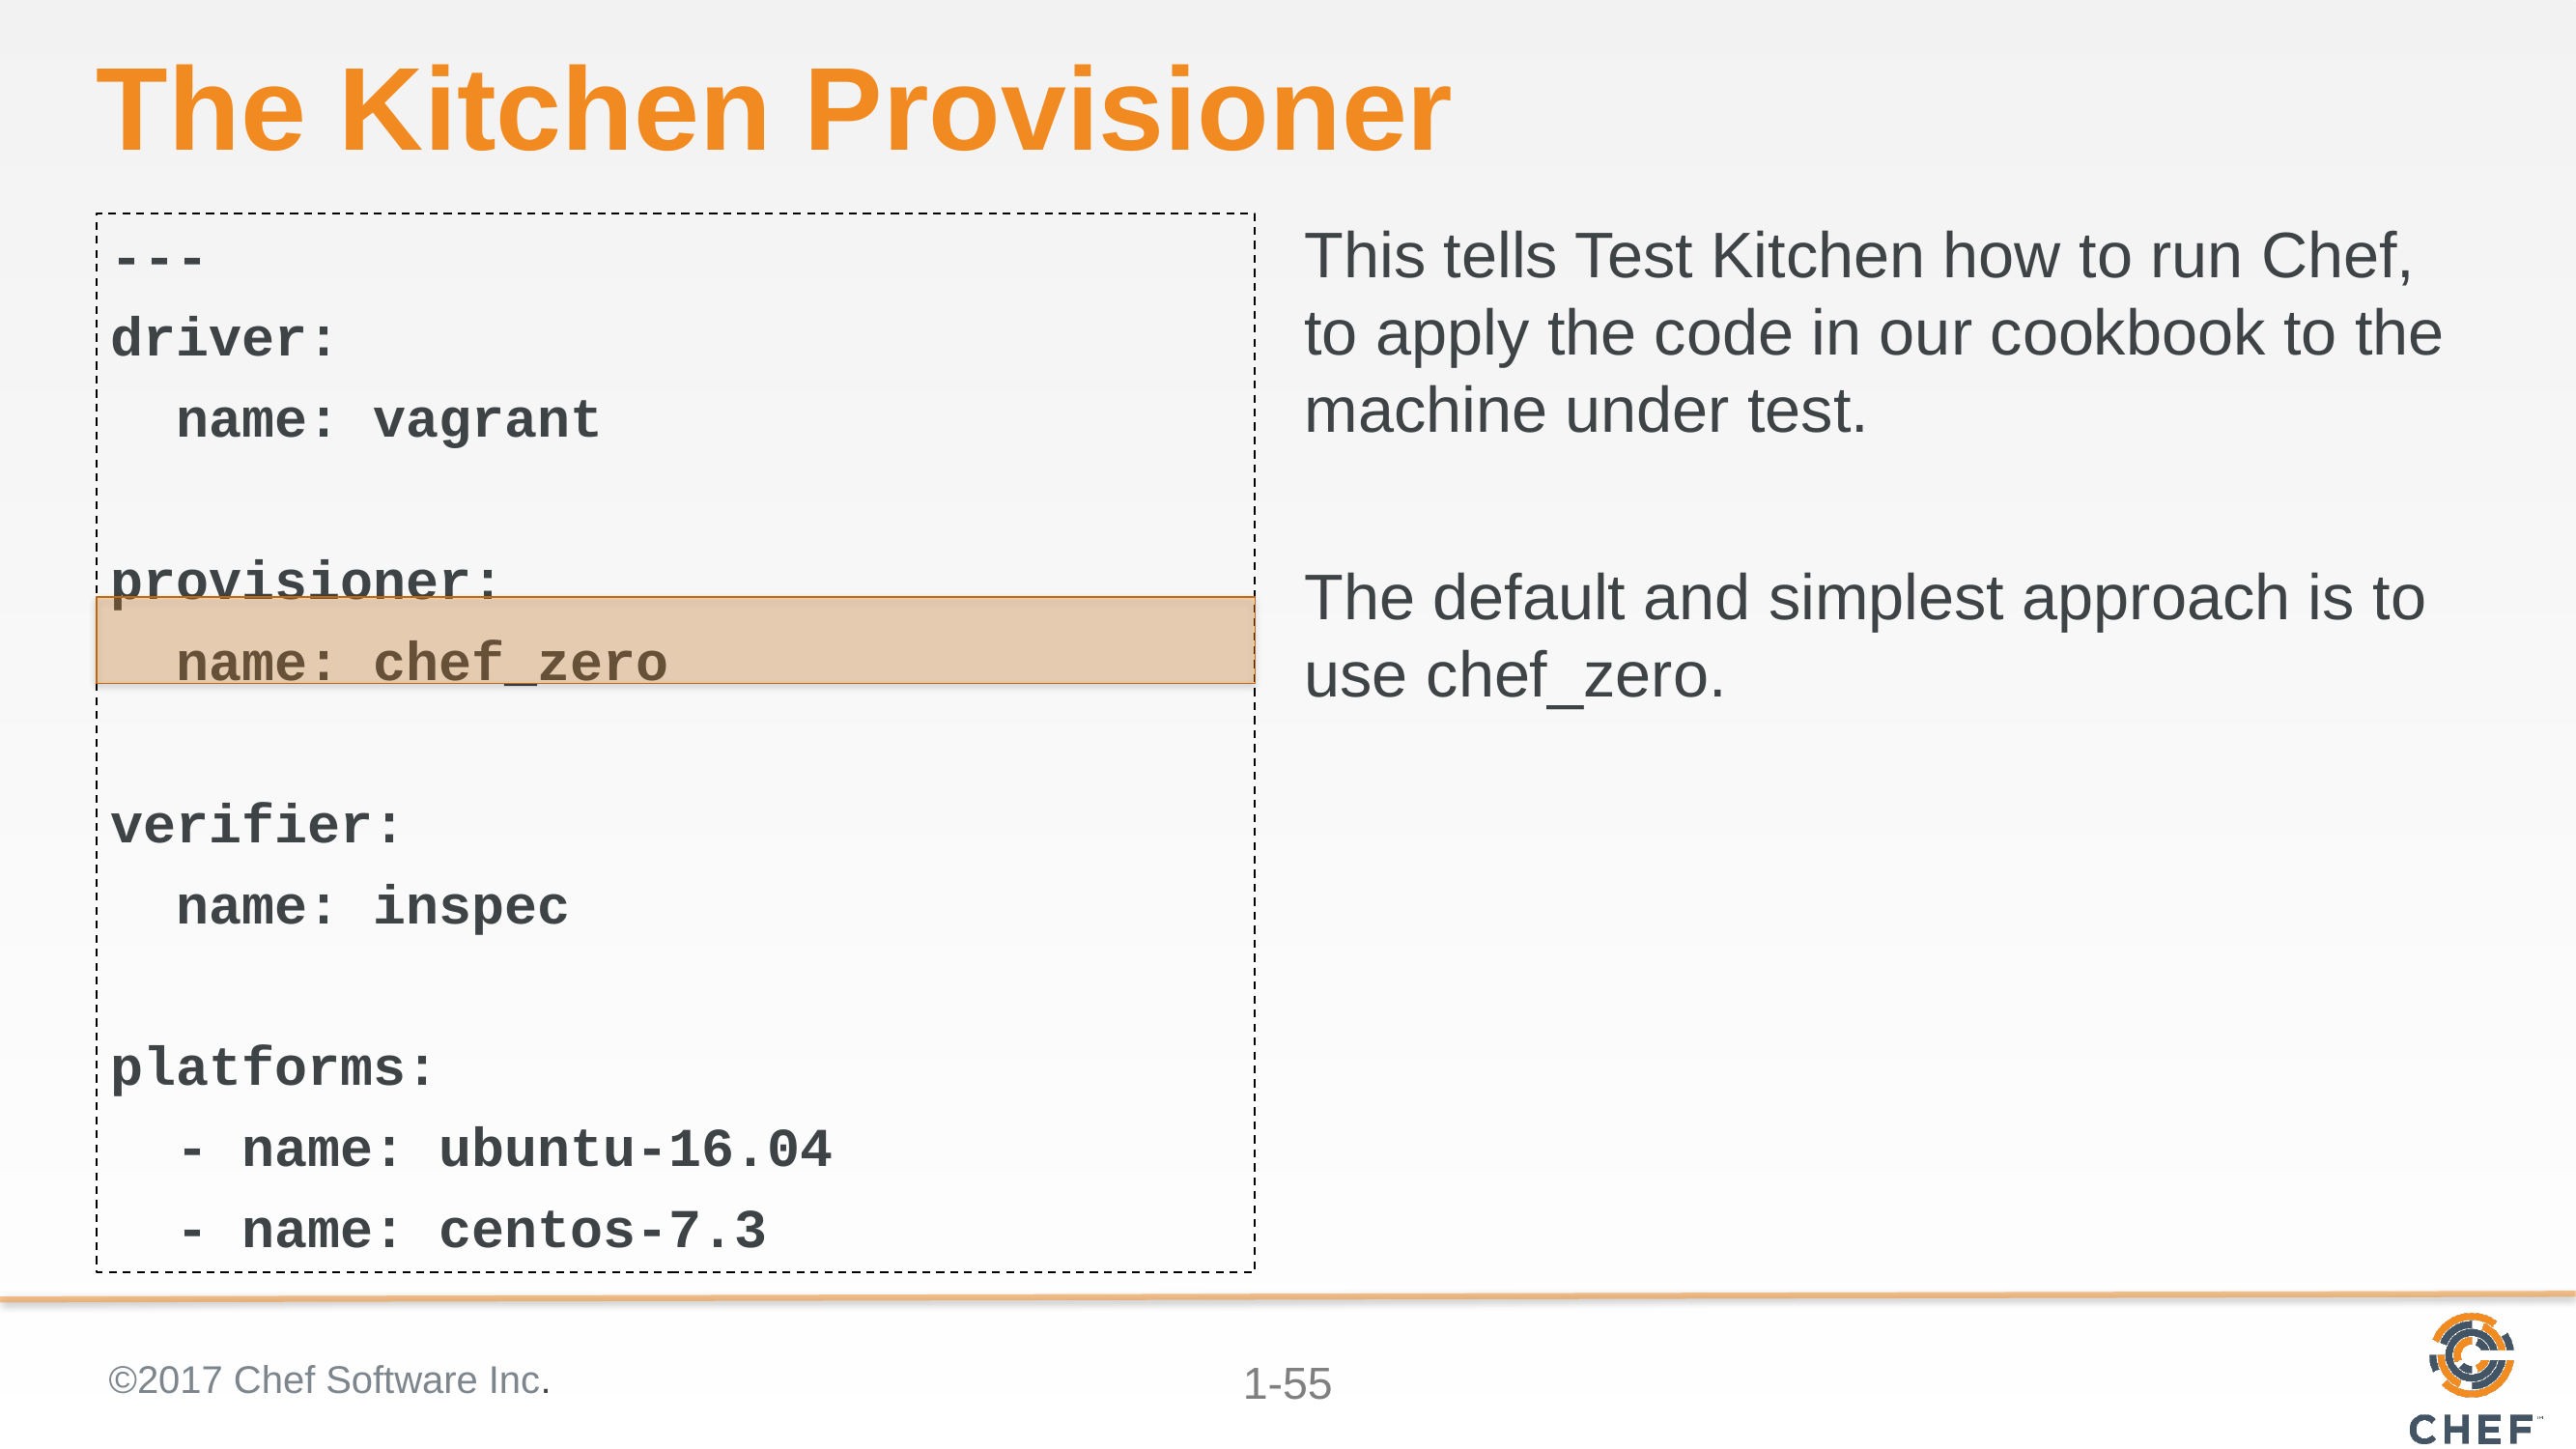

# The Kitchen Provisioner
---
driver:
  name: vagrant

provisioner:
  name: chef_zero

verifier:
  name: inspec

platforms:
  - name: ubuntu-16.04
  - name: centos-7.3
This tells Test Kitchen how to run Chef, to apply the code in our cookbook to the machine under test.

The default and simplest approach is to use chef_zero.